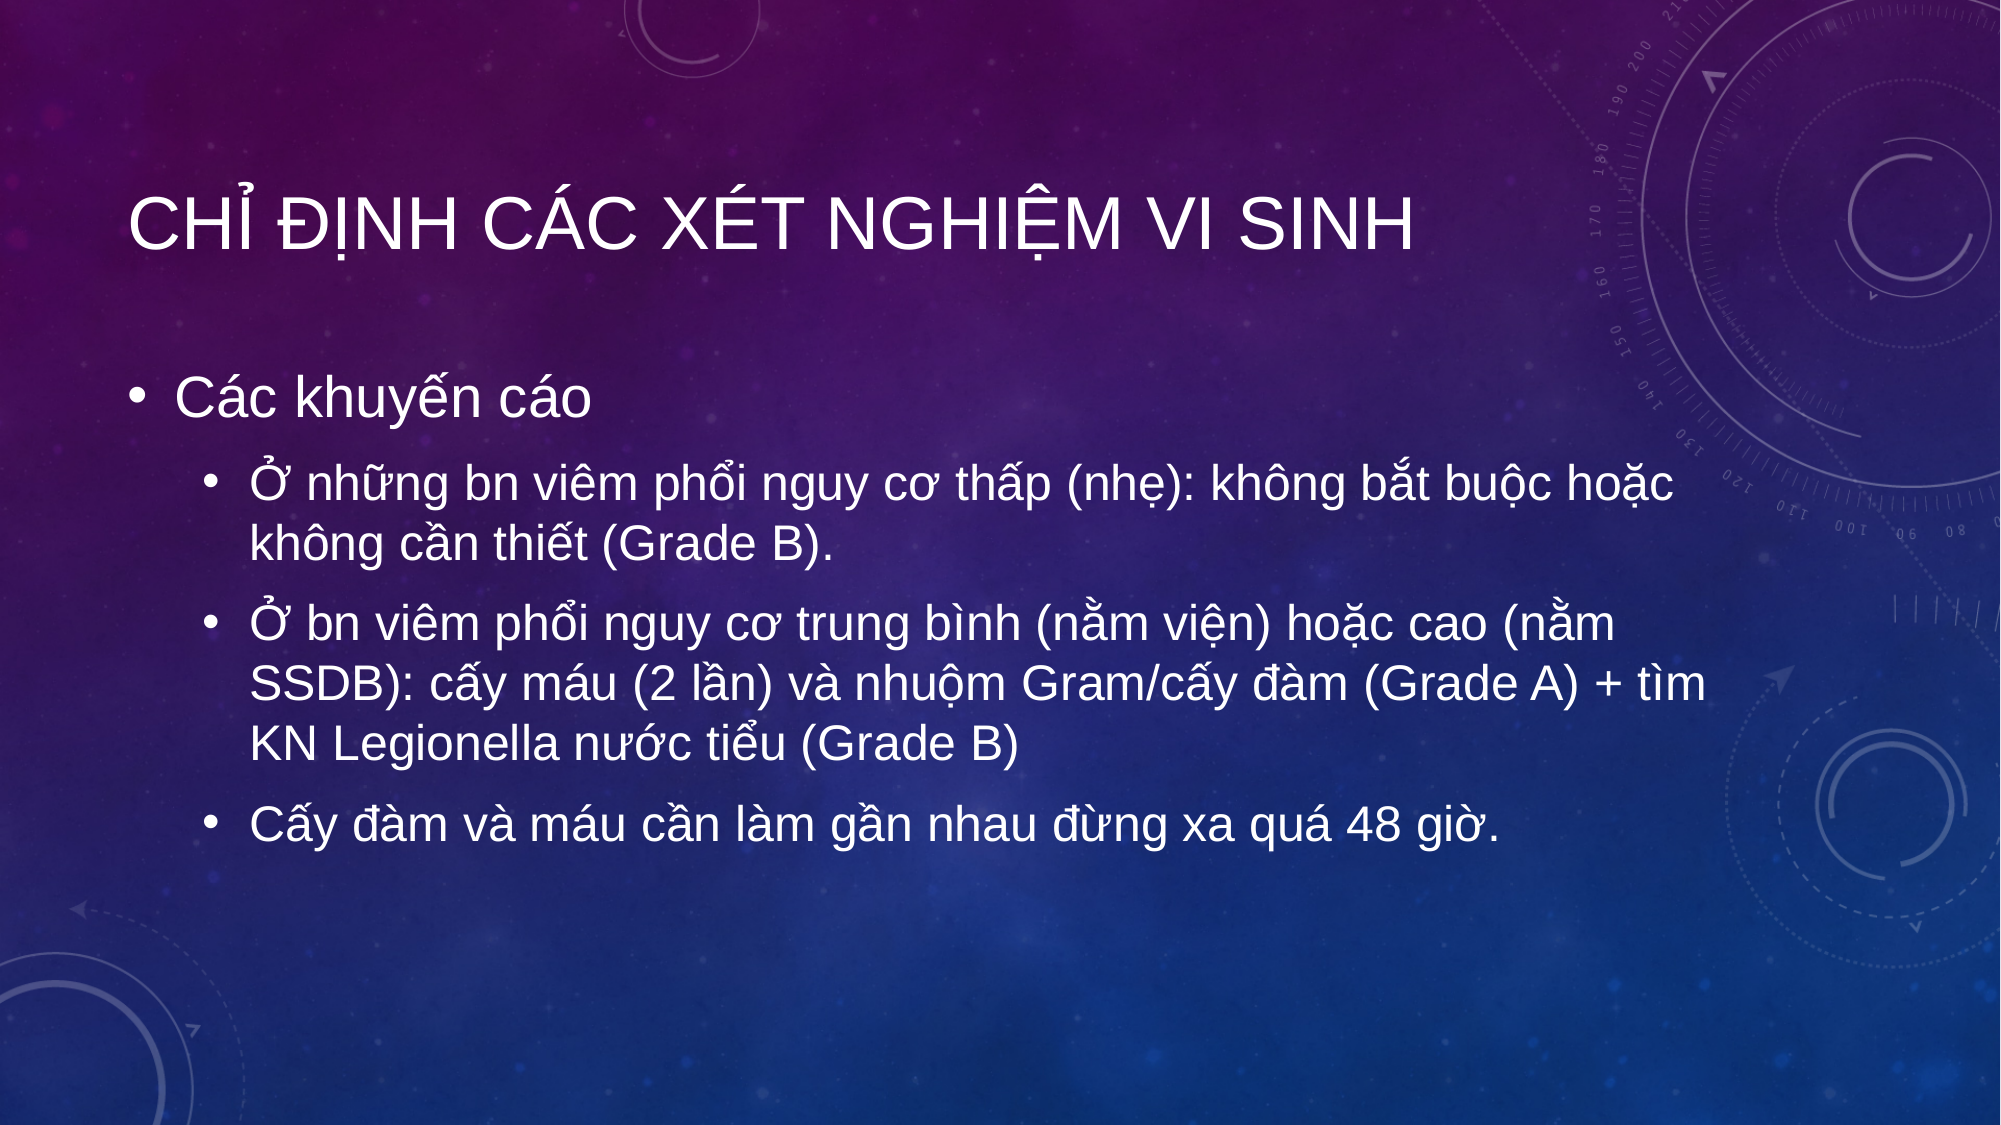

# Chỉ định các xét nghiệm vi sinh
Các khuyến cáo
Ở những bn viêm phổi nguy cơ thấp (nhẹ): không bắt buộc hoặc không cần thiết (Grade B).
Ở bn viêm phổi nguy cơ trung bình (nằm viện) hoặc cao (nằm SSDB): cấy máu (2 lần) và nhuộm Gram/cấy đàm (Grade A) + tìm KN Legionella nước tiểu (Grade B)
Cấy đàm và máu cần làm gần nhau đừng xa quá 48 giờ.